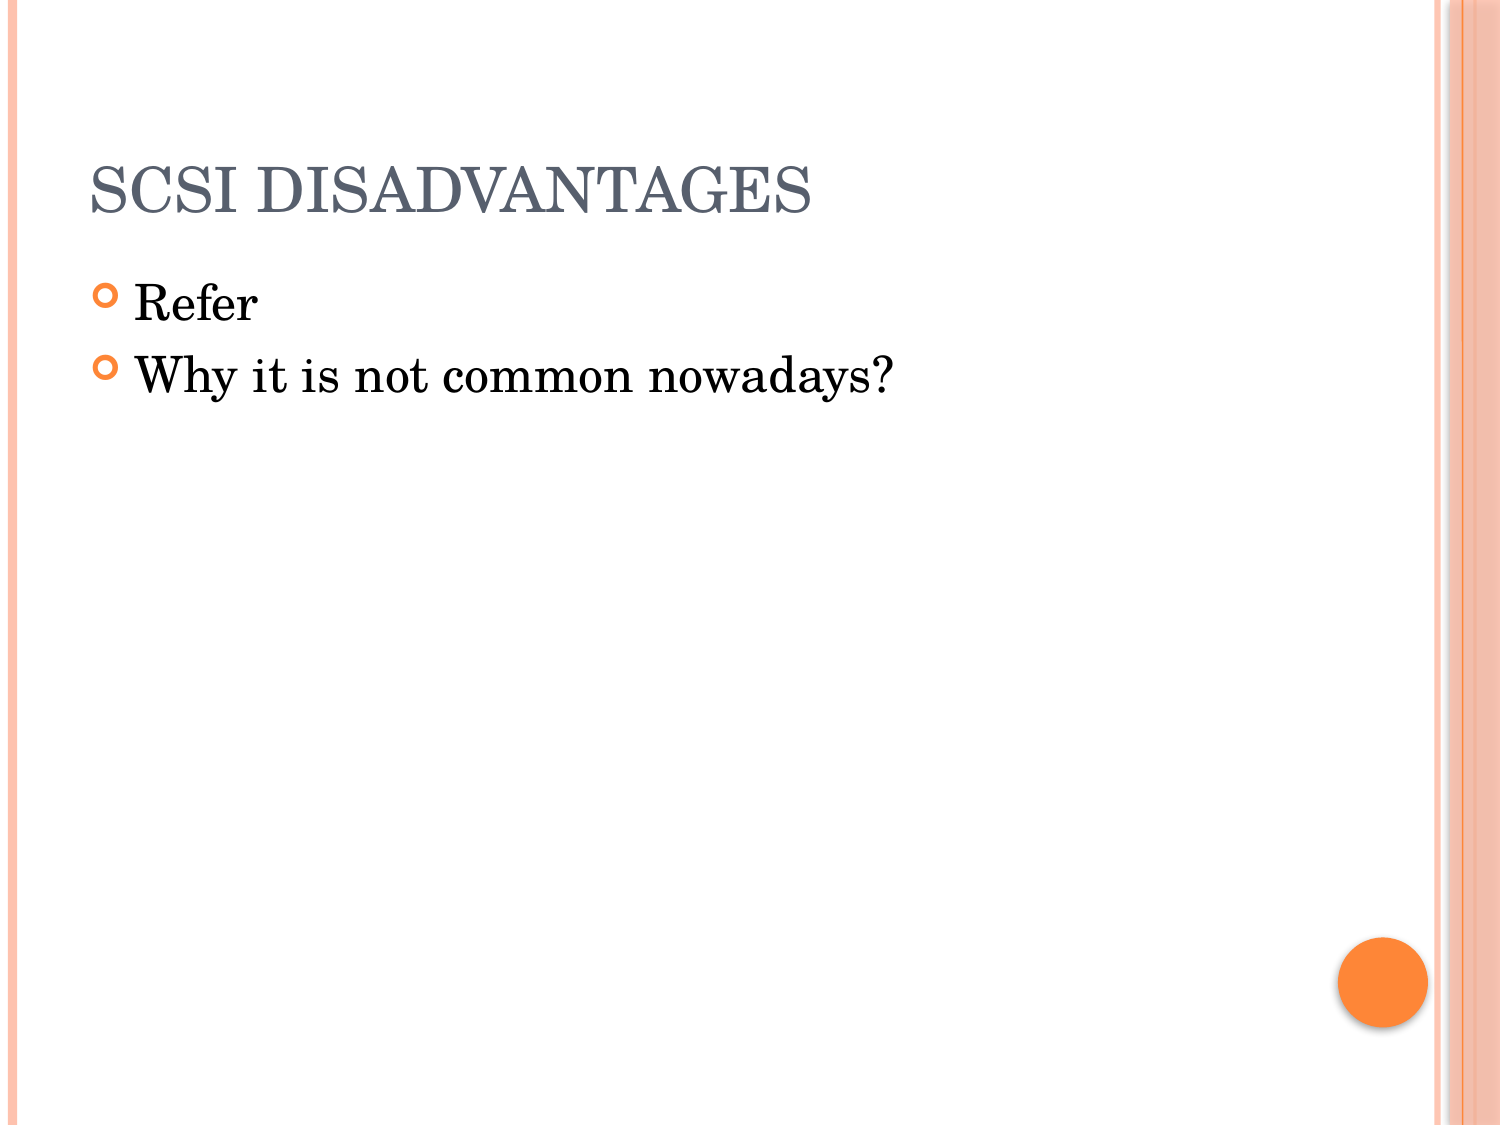

# SCSI disadvantages
Refer
Why it is not common nowadays?